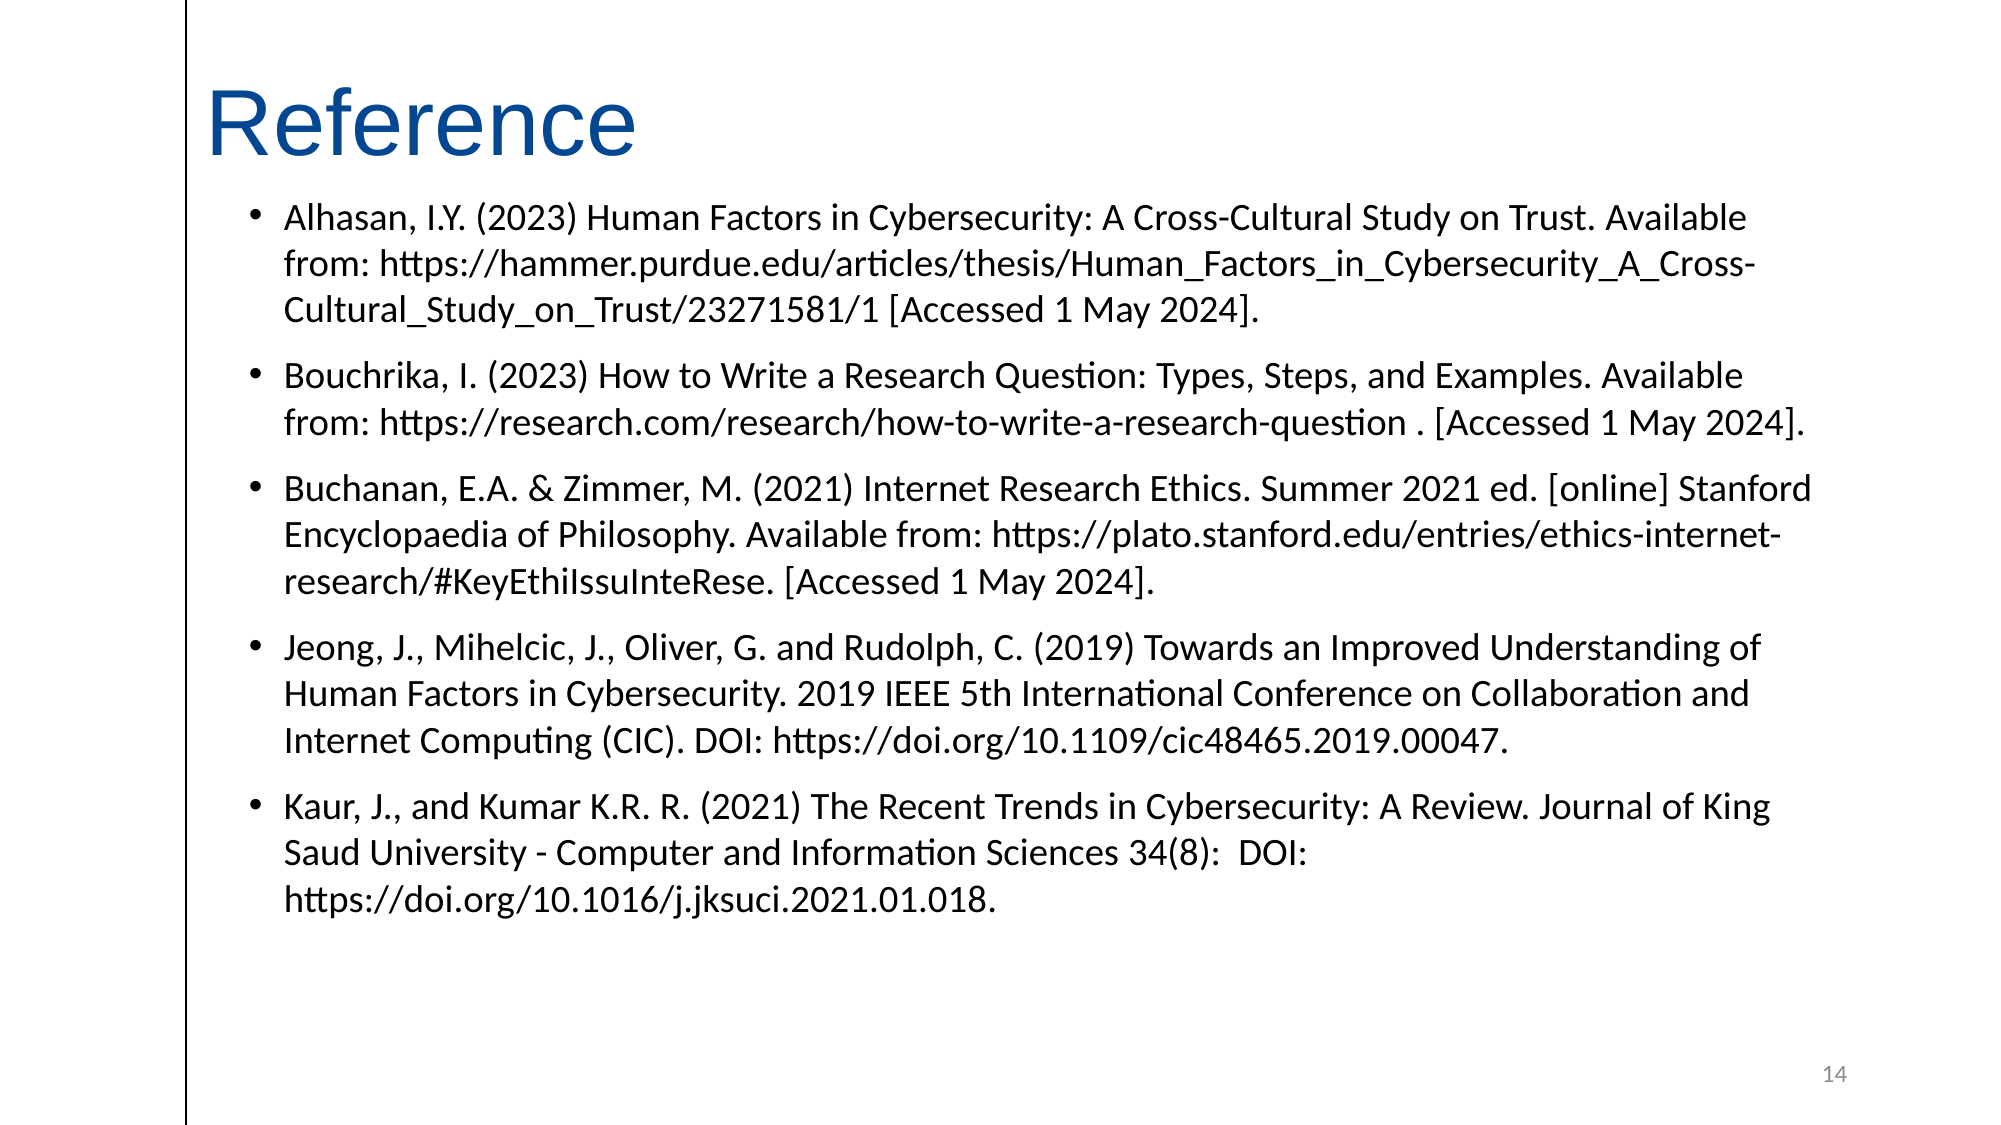

# Reference
Alhasan, I.Y. (2023) Human Factors in Cybersecurity: A Cross-Cultural Study on Trust. Available from: https://hammer.purdue.edu/articles/thesis/Human_Factors_in_Cybersecurity_A_Cross-Cultural_Study_on_Trust/23271581/1 [Accessed 1 May 2024].
Bouchrika, I. (2023) How to Write a Research Question: Types, Steps, and Examples. Available from: https://research.com/research/how-to-write-a-research-question . [Accessed 1 May 2024].
Buchanan, E.A. & Zimmer, M. (2021) Internet Research Ethics. Summer 2021 ed. [online] Stanford Encyclopaedia of Philosophy. Available from: https://plato.stanford.edu/entries/ethics-internet-research/#KeyEthiIssuInteRese. [Accessed 1 May 2024].
Jeong, J., Mihelcic, J., Oliver, G. and Rudolph, C. (2019) Towards an Improved Understanding of Human Factors in Cybersecurity. 2019 IEEE 5th International Conference on Collaboration and Internet Computing (CIC). DOI: https://doi.org/10.1109/cic48465.2019.00047.
Kaur, J., and Kumar K.R. R. (2021) The Recent Trends in Cybersecurity: A Review. Journal of King Saud University - Computer and Information Sciences 34(8):  DOI: https://doi.org/10.1016/j.jksuci.2021.01.018.

14